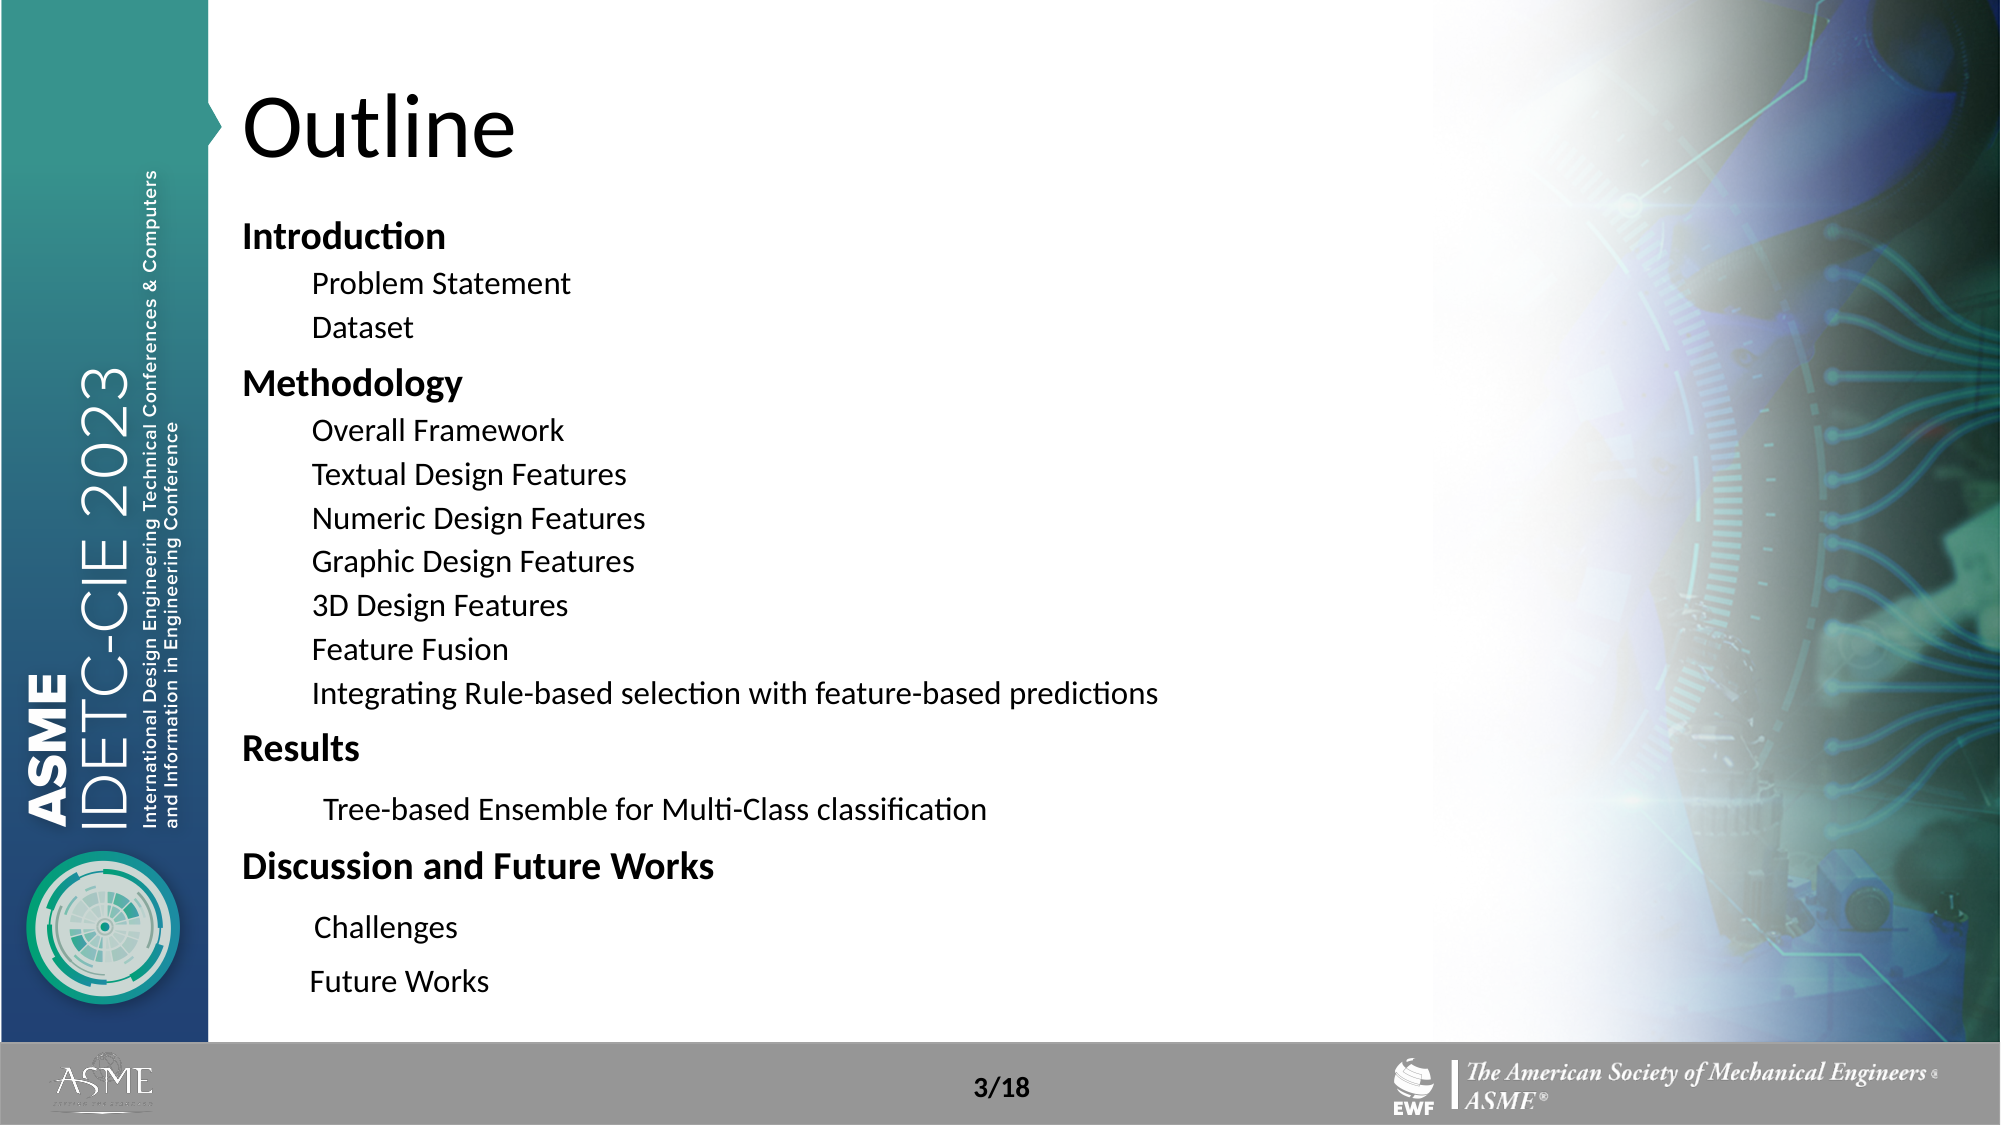

# Outline
Introduction
Problem Statement
Dataset
Methodology
Overall Framework
Textual Design Features
Numeric Design Features
Graphic Design Features
3D Design Features
Feature Fusion
Integrating Rule-based selection with feature-based predictions
Results
         Tree-based Ensemble for Multi-Class classification
Discussion and Future Works
        Challenges
         Future Works
3/18